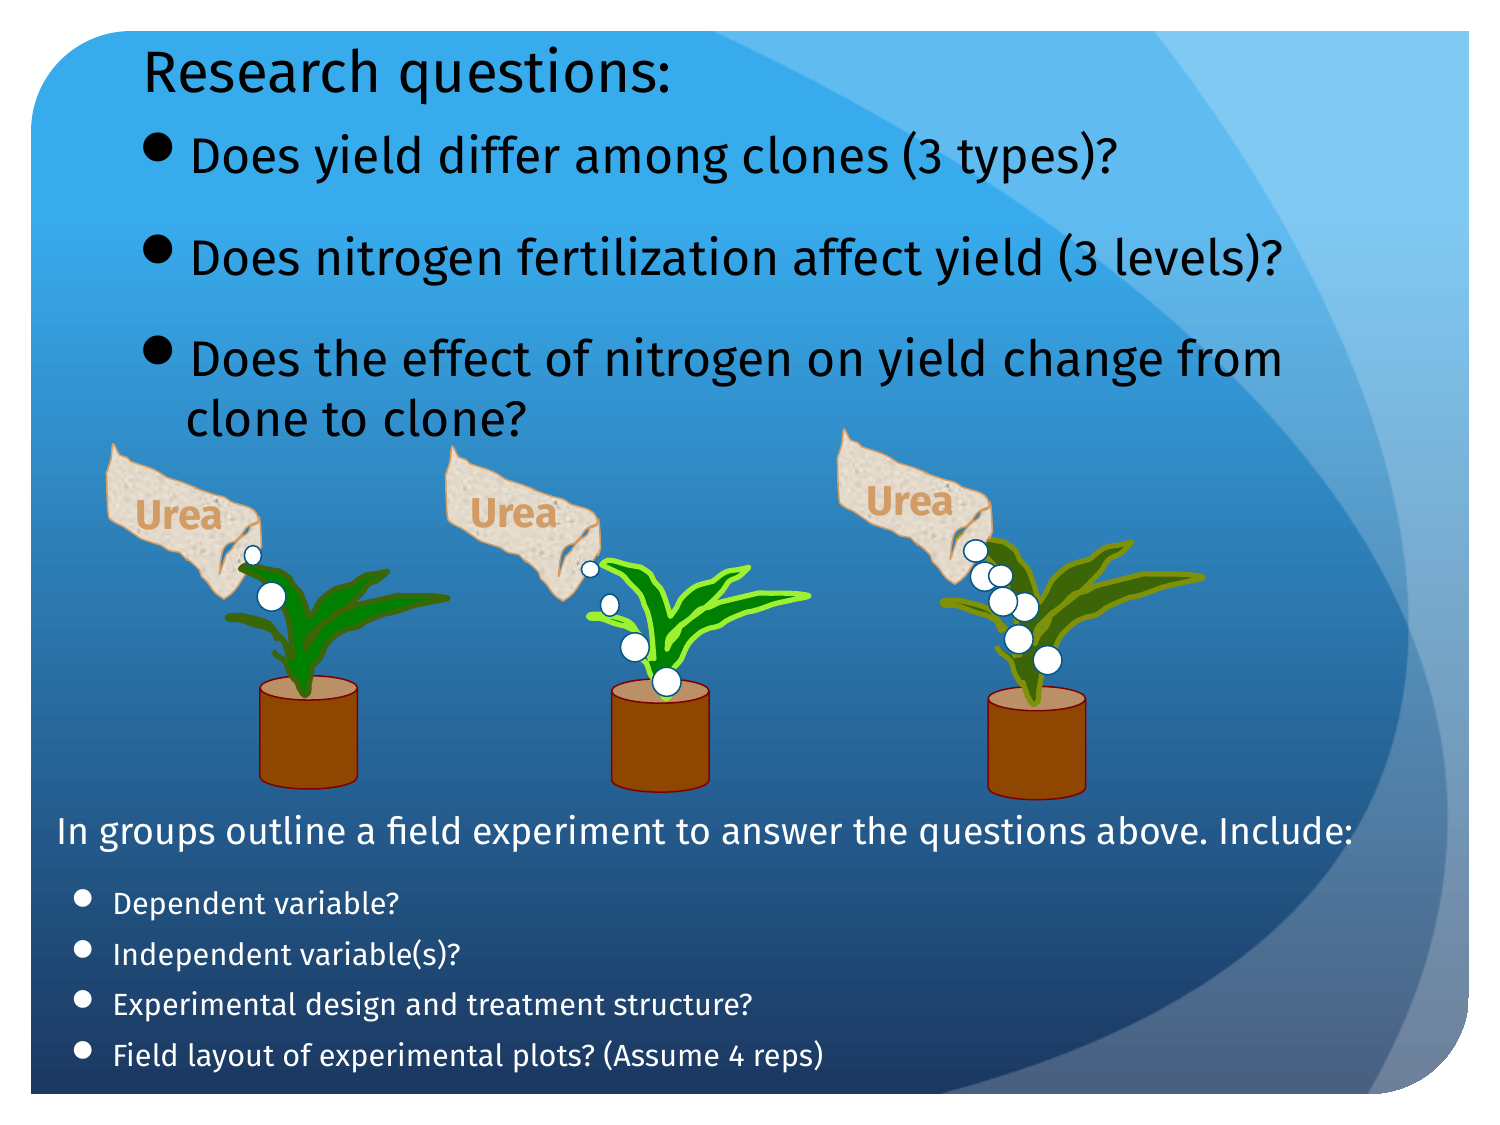

# Research questions:
Does yield differ among clones (3 types)?
Does nitrogen fertilization affect yield (3 levels)?
Does the effect of nitrogen on yield change from clone to clone?

Urea
Urea
Urea

In groups outline a field experiment to answer the questions above. Include:
Dependent variable?
Independent variable(s)?
Experimental design and treatment structure?
Field layout of experimental plots? (Assume 4 reps)